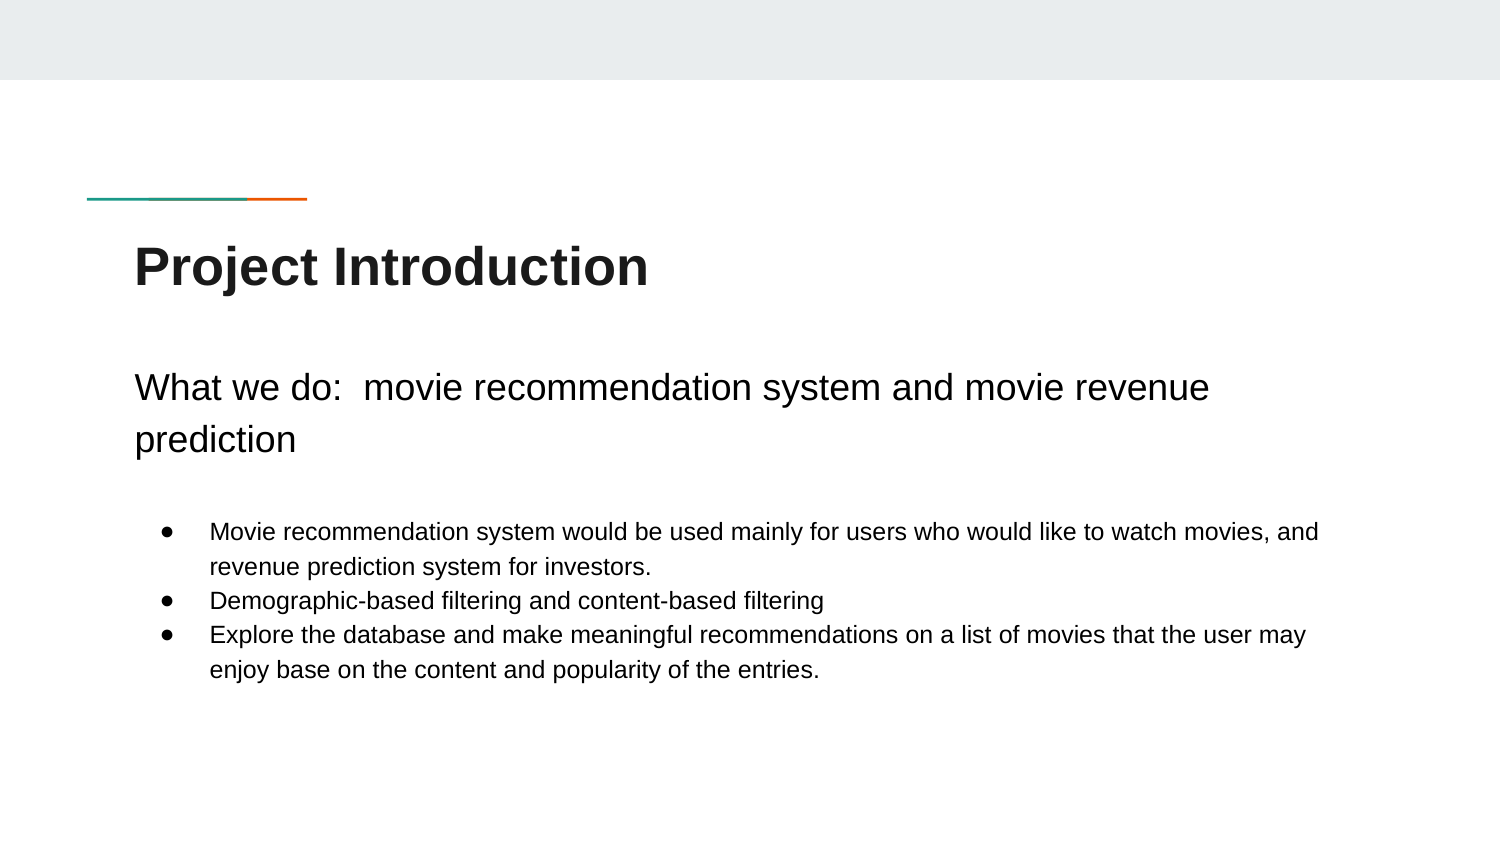

# Project Introduction
What we do:  movie recommendation system and movie revenue prediction

Movie recommendation system would be used mainly for users who would like to watch movies, and revenue prediction system for investors.
Demographic-based filtering and content-based filtering
Explore the database and make meaningful recommendations on a list of movies that the user may enjoy base on the content and popularity of the entries.